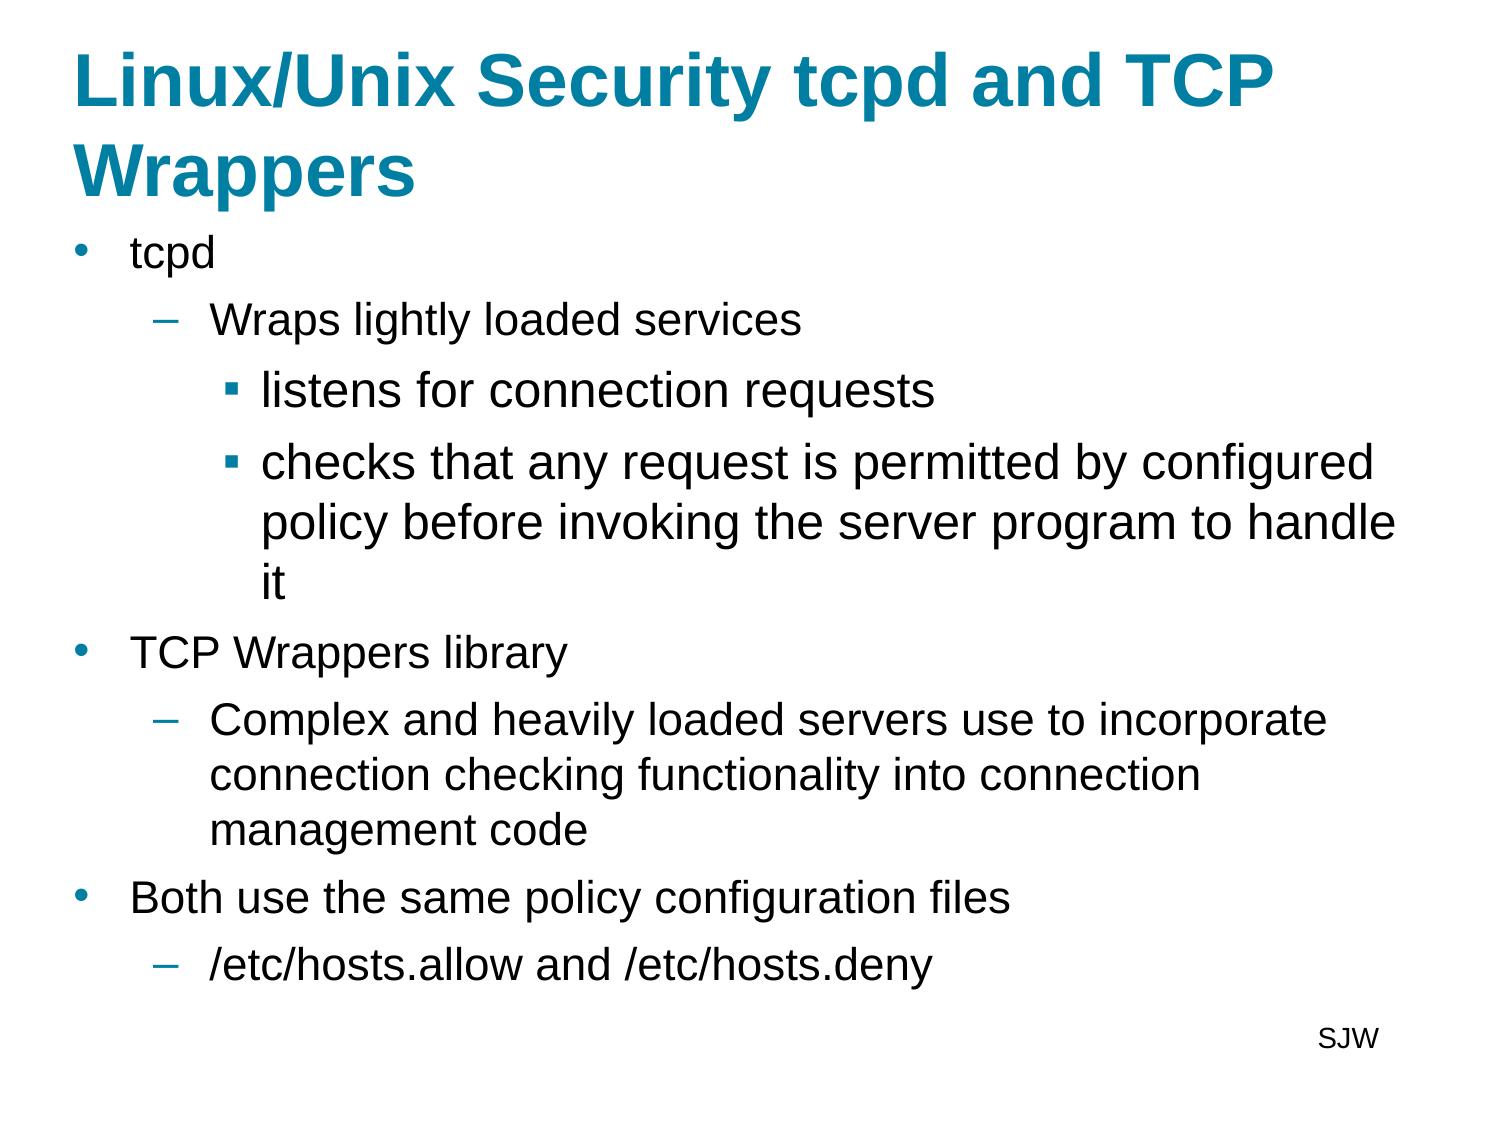

# Linux/Unix Security tcpd and TCP Wrappers
tcpd
Wraps lightly loaded services
listens for connection requests
checks that any request is permitted by configured policy before invoking the server program to handle it
TCP Wrappers library
Complex and heavily loaded servers use to incorporate connection checking functionality into connection management code
Both use the same policy configuration files
/etc/hosts.allow and /etc/hosts.deny

SJW